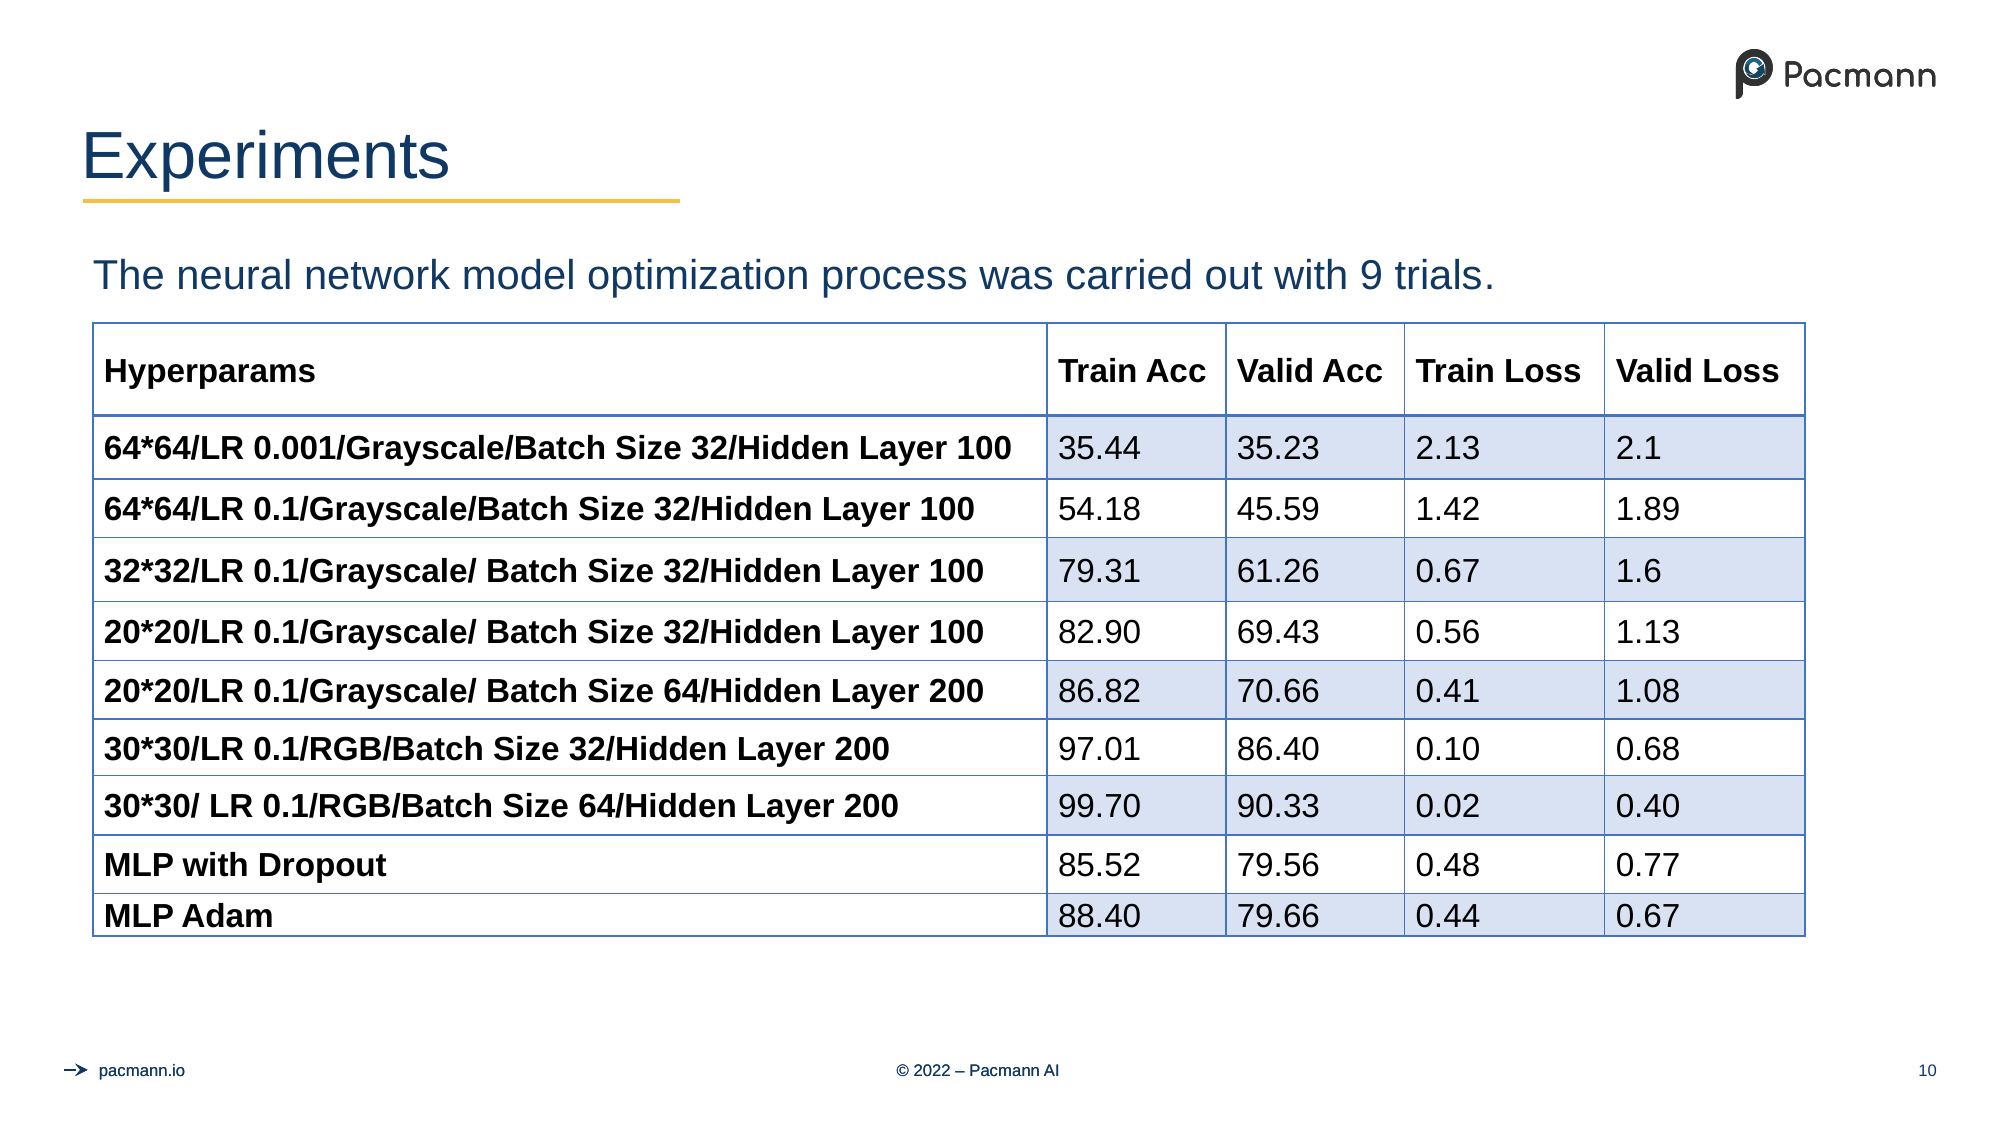

# Experiments
The neural network model optimization process was carried out with 9 trials.
| Hyperparams | Train Acc | Valid Acc | Train Loss | Valid Loss |
| --- | --- | --- | --- | --- |
| 64\*64/LR 0.001/Grayscale/Batch Size 32/Hidden Layer 100 | 35.44 | 35.23 | 2.13 | 2.1 |
| 64\*64/LR 0.1/Grayscale/Batch Size 32/Hidden Layer 100 | 54.18 | 45.59 | 1.42 | 1.89 |
| 32\*32/LR 0.1/Grayscale/ Batch Size 32/Hidden Layer 100 | 79.31 | 61.26 | 0.67 | 1.6 |
| 20\*20/LR 0.1/Grayscale/ Batch Size 32/Hidden Layer 100 | 82.90 | 69.43 | 0.56 | 1.13 |
| 20\*20/LR 0.1/Grayscale/ Batch Size 64/Hidden Layer 200 | 86.82 | 70.66 | 0.41 | 1.08 |
| 30\*30/LR 0.1/RGB/Batch Size 32/Hidden Layer 200 | 97.01 | 86.40 | 0.10 | 0.68 |
| 30\*30/ LR 0.1/RGB/Batch Size 64/Hidden Layer 200 | 99.70 | 90.33 | 0.02 | 0.40 |
| MLP with Dropout | 85.52 | 79.56 | 0.48 | 0.77 |
| MLP Adam | 88.40 | 79.66 | 0.44 | 0.67 |